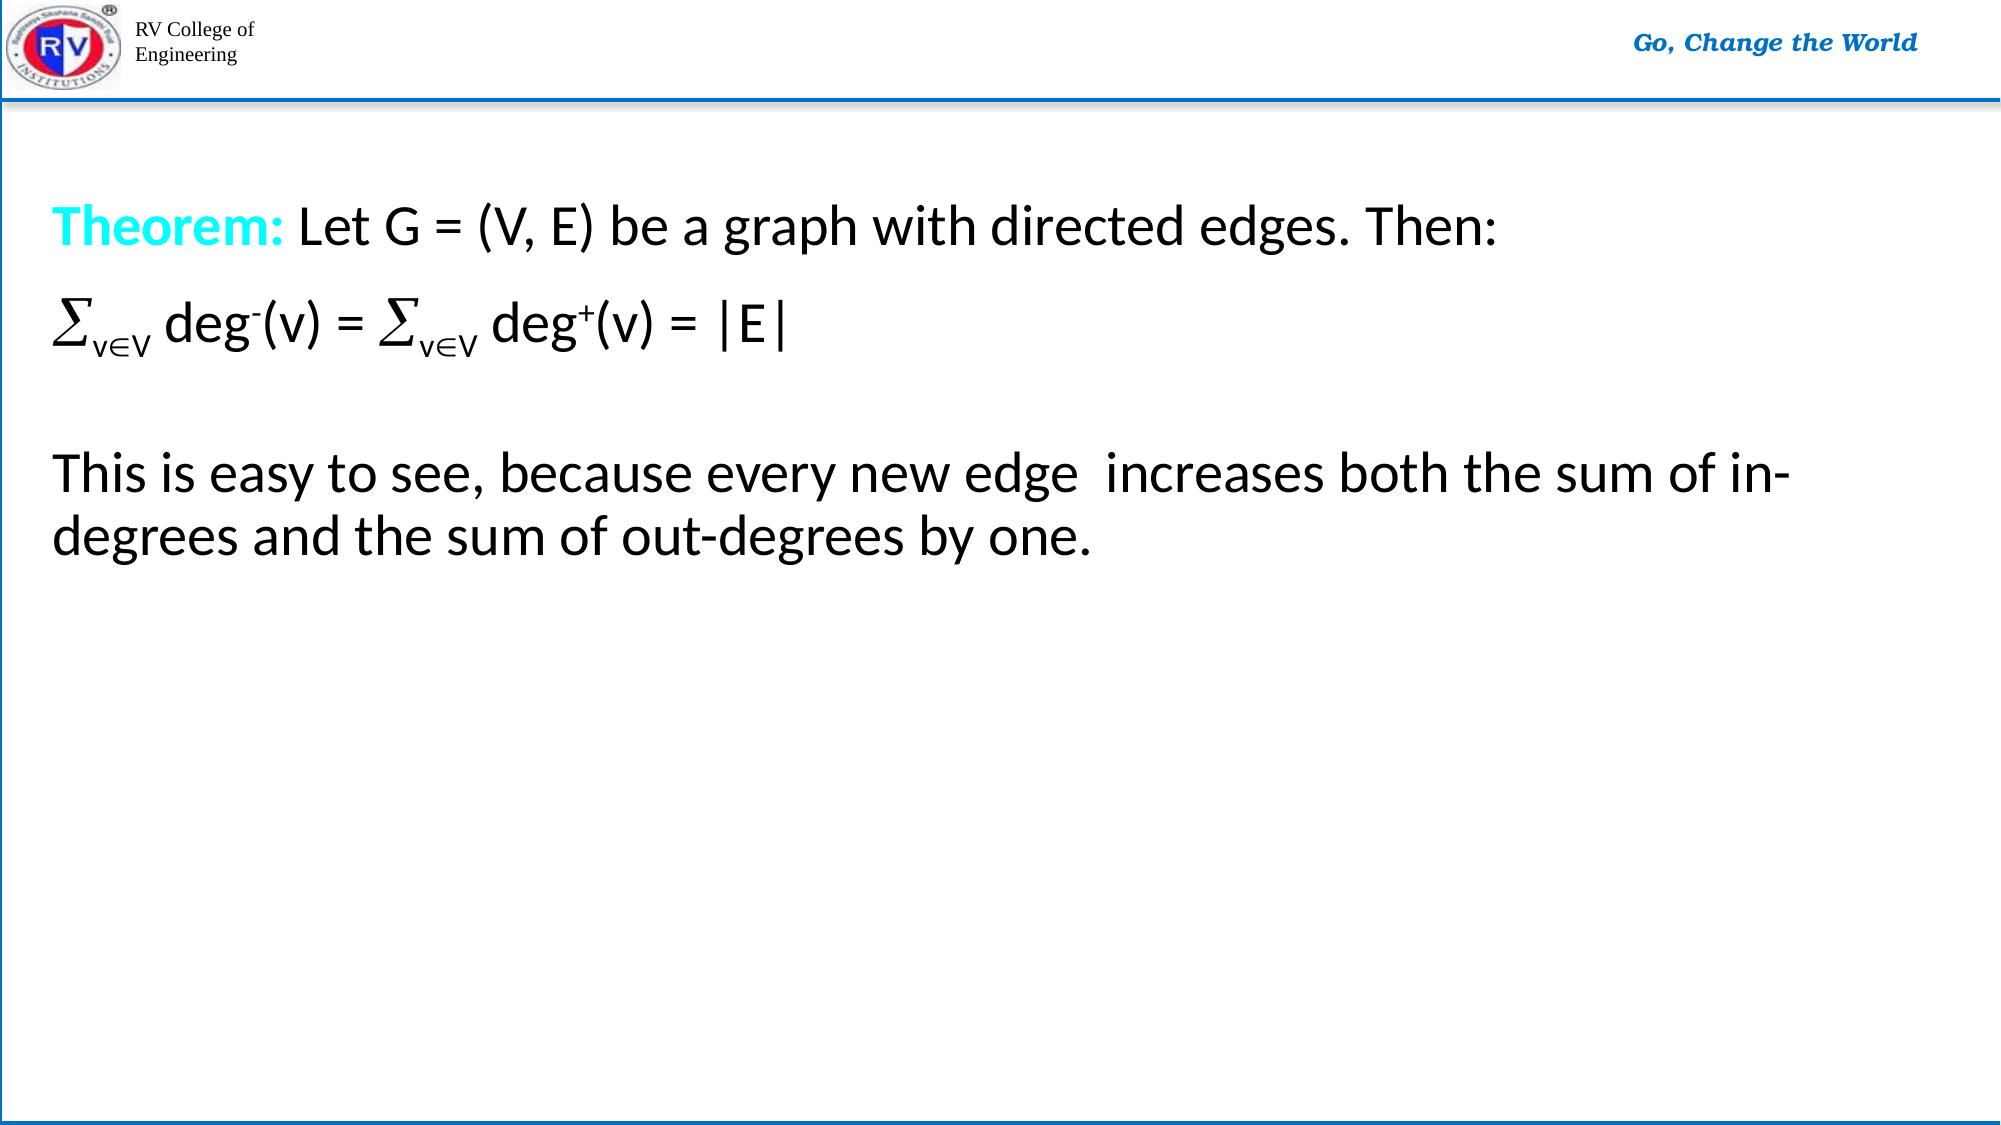

Theorem: Let G = (V, E) be a graph with directed edges. Then:
∑v∈V deg-(v) = ∑v∈V deg+(v) = |E|

This is easy to see, because every new edge  increases both the sum of in-degrees and the sum of out-degrees by one.